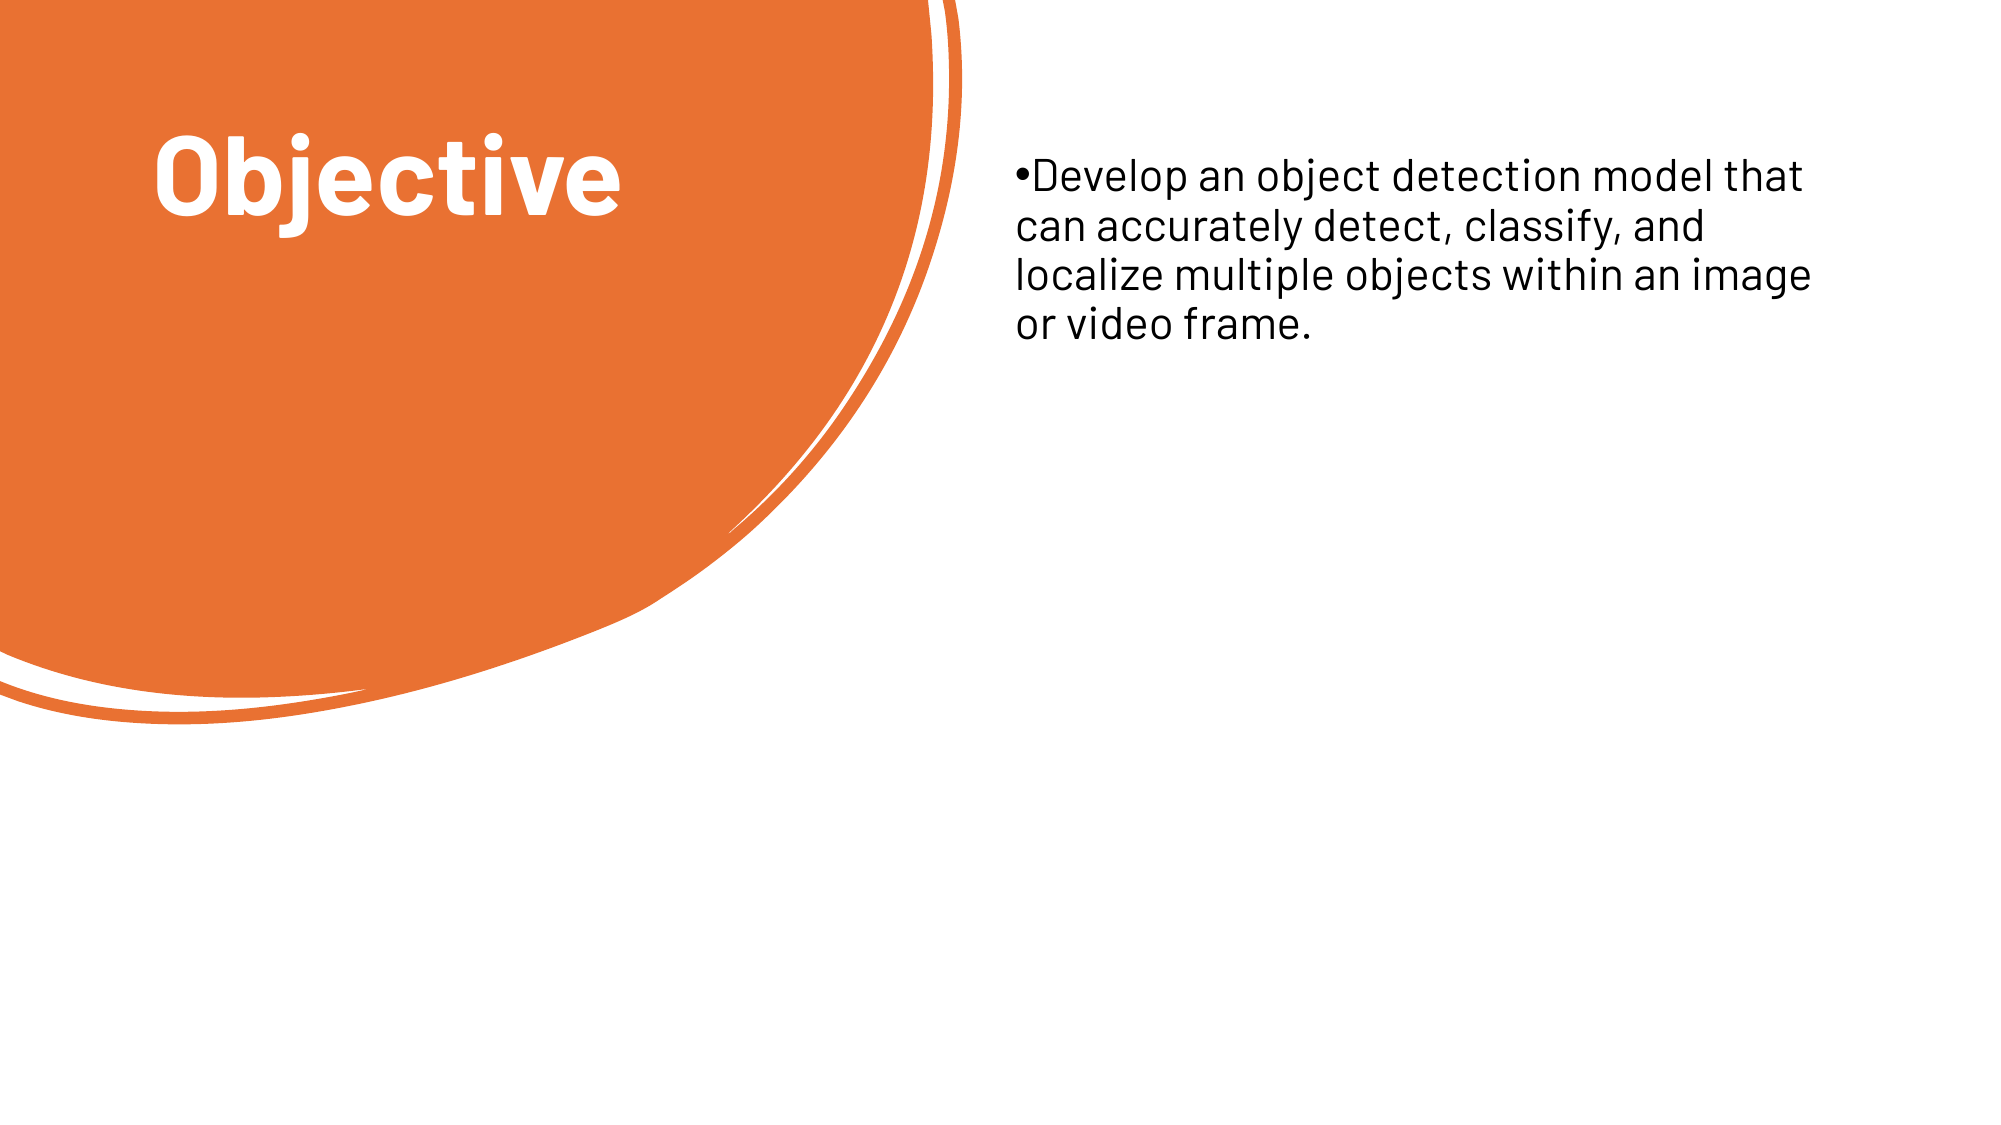

# Objective
Develop an object detection model that can accurately detect, classify, and localize multiple objects within an image or video frame.